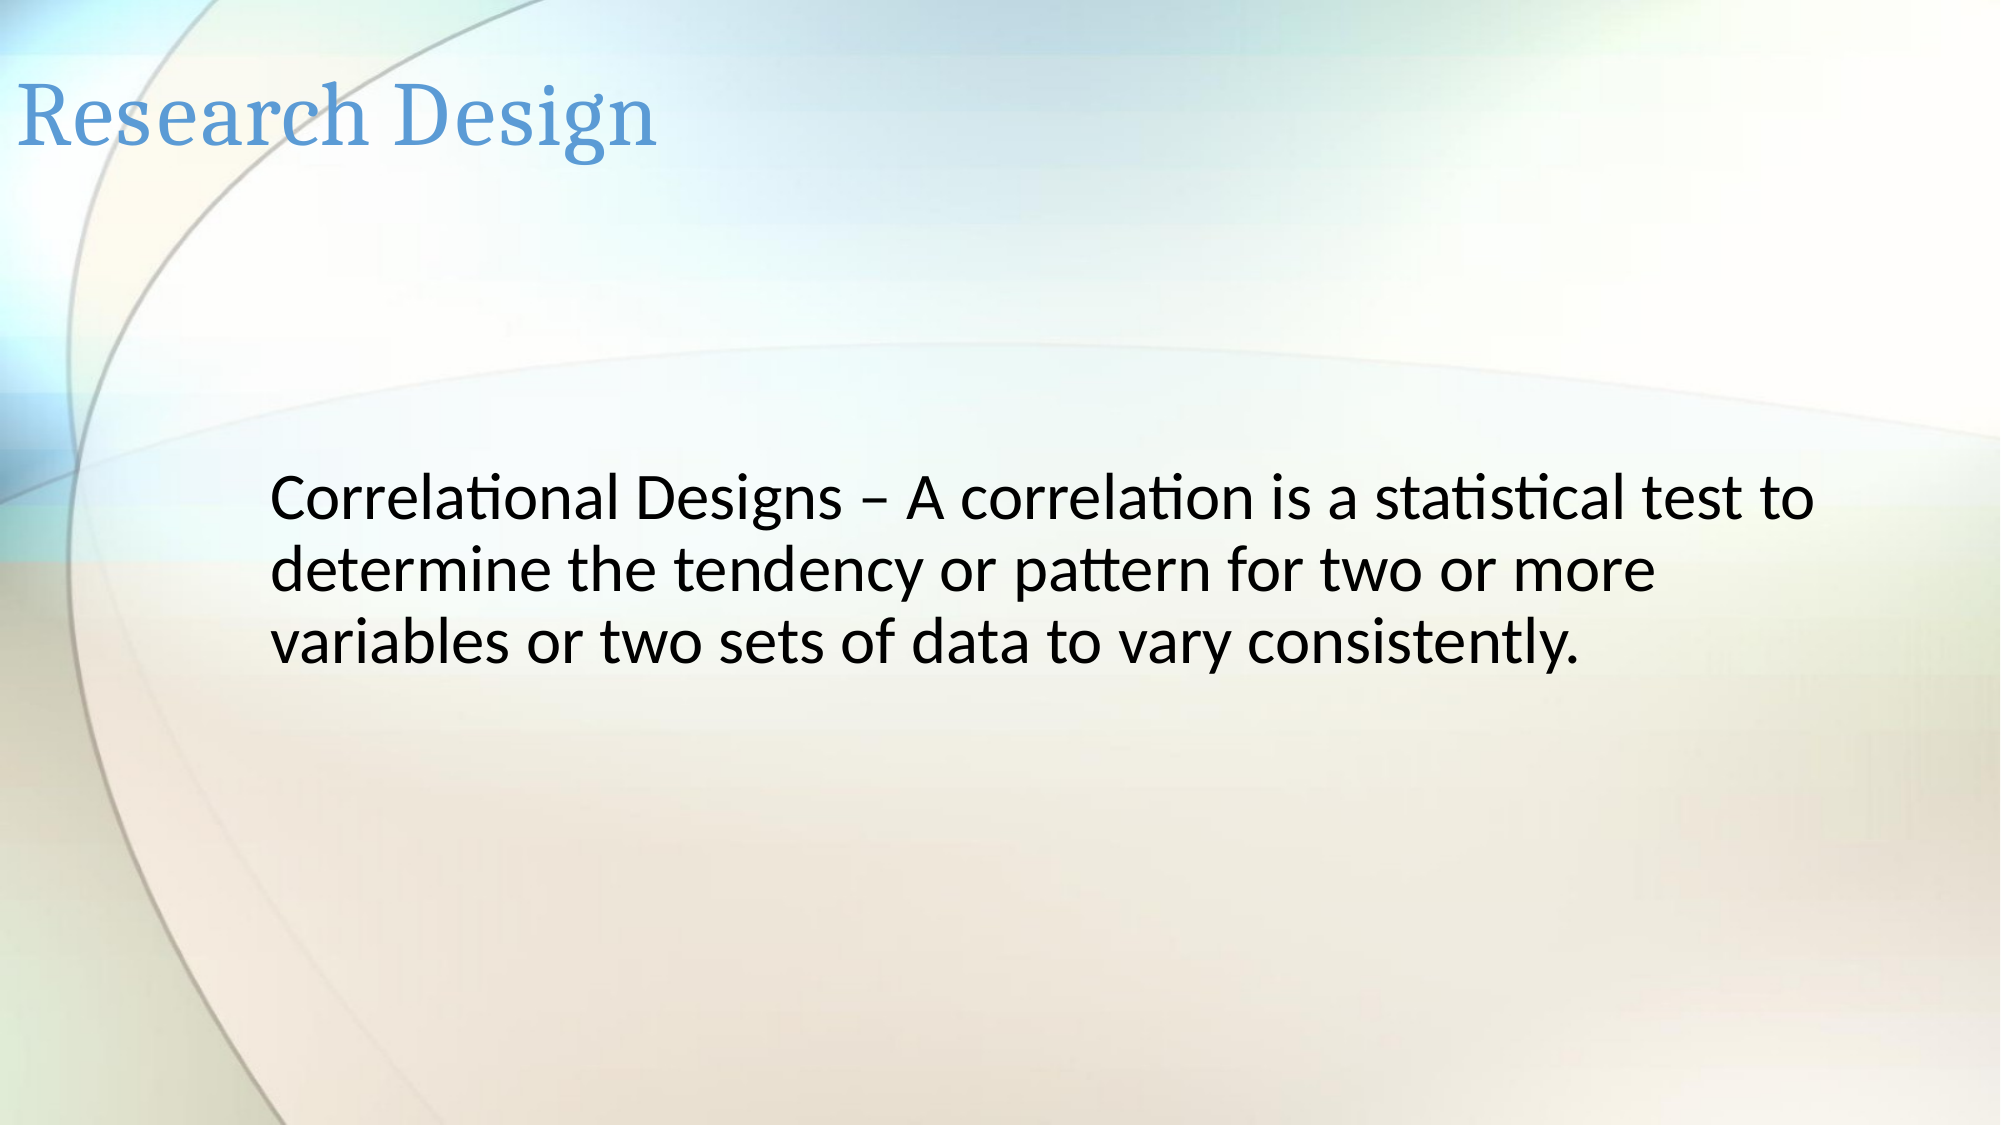

# Research Design
Correlational Designs – A correlation is a statistical test to determine the tendency or pattern for two or more variables or two sets of data to vary consistently.